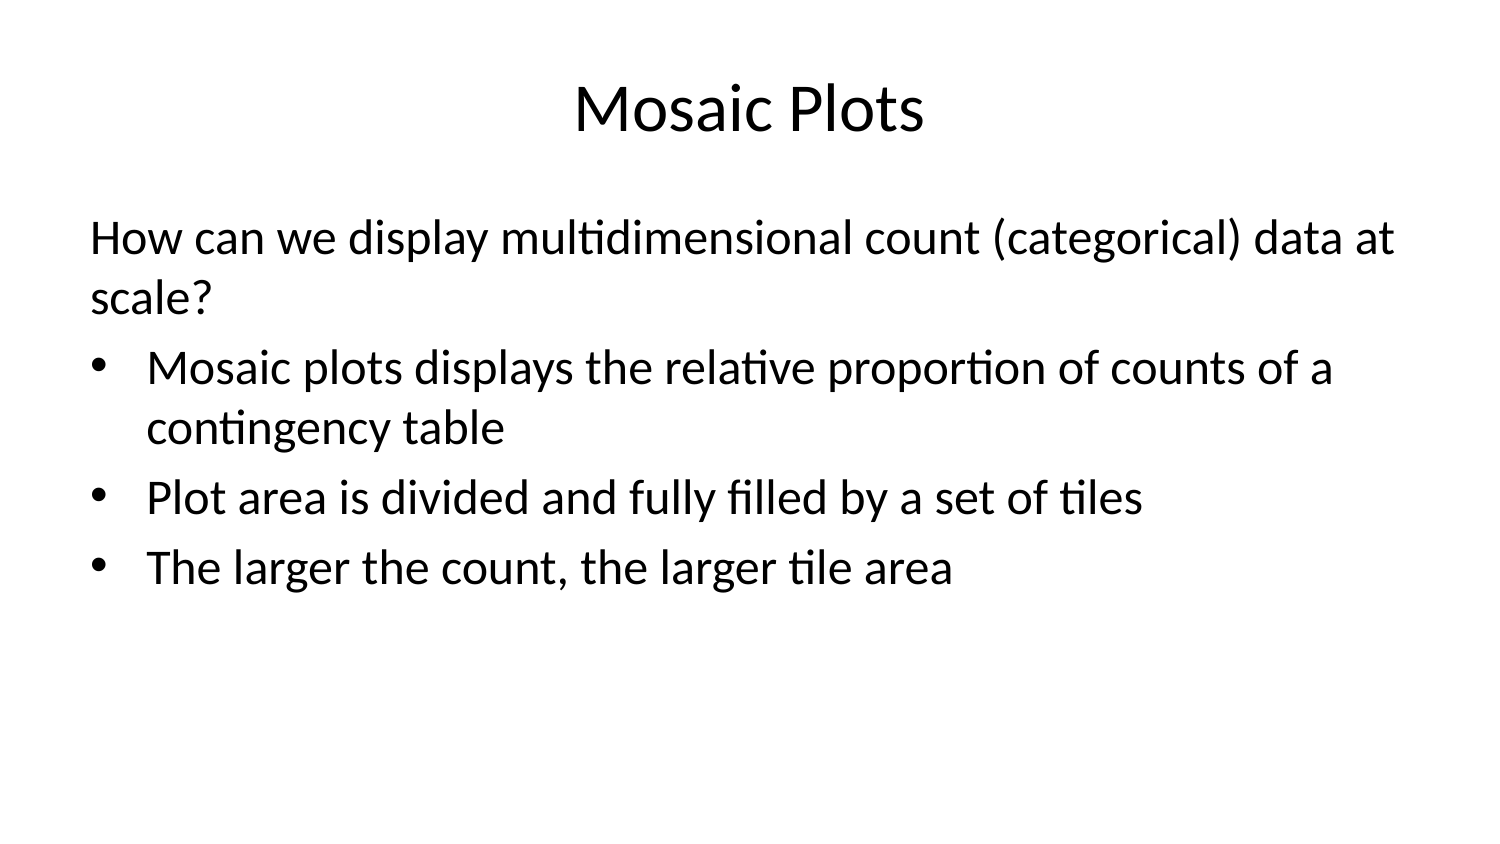

# Mosaic Plots
How can we display multidimensional count (categorical) data at scale?
Mosaic plots displays the relative proportion of counts of a contingency table
Plot area is divided and fully filled by a set of tiles
The larger the count, the larger tile area